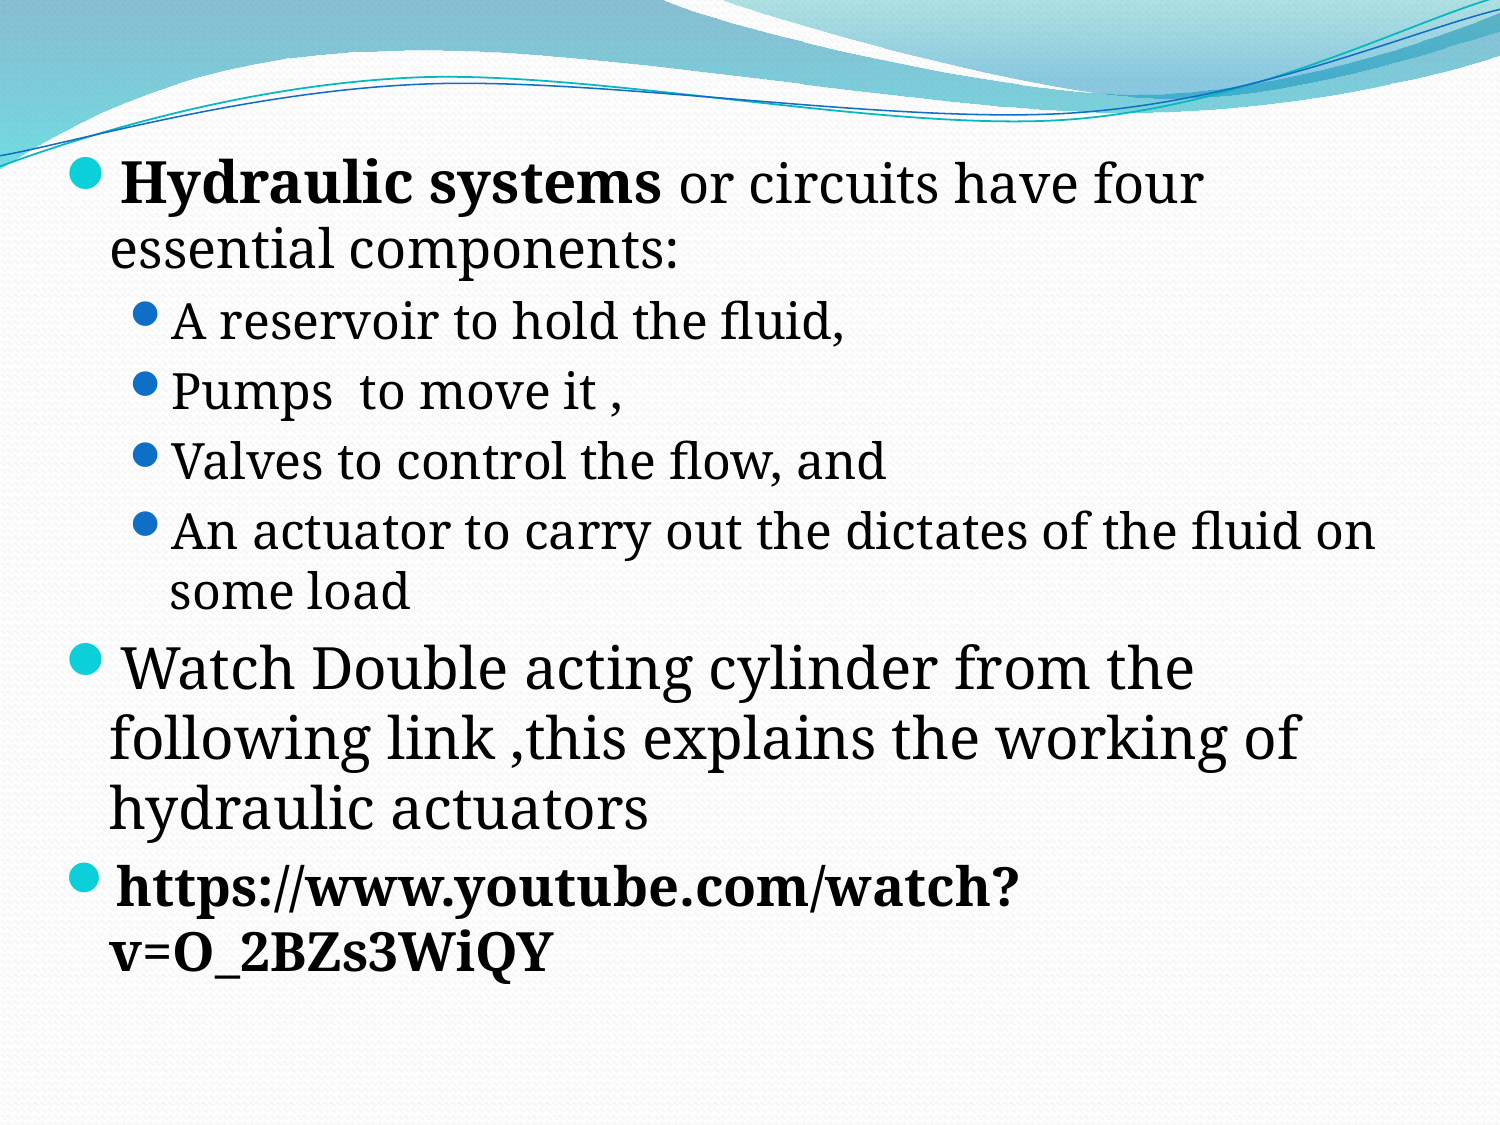

Hydraulic systems or circuits have four essential components:
A reservoir to hold the fluid,
Pumps  to move it ,
Valves to control the flow, and
An actuator to carry out the dictates of the fluid on some load
Watch Double acting cylinder from the following link ,this explains the working of hydraulic actuators
https://www.youtube.com/watch?v=O_2BZs3WiQY